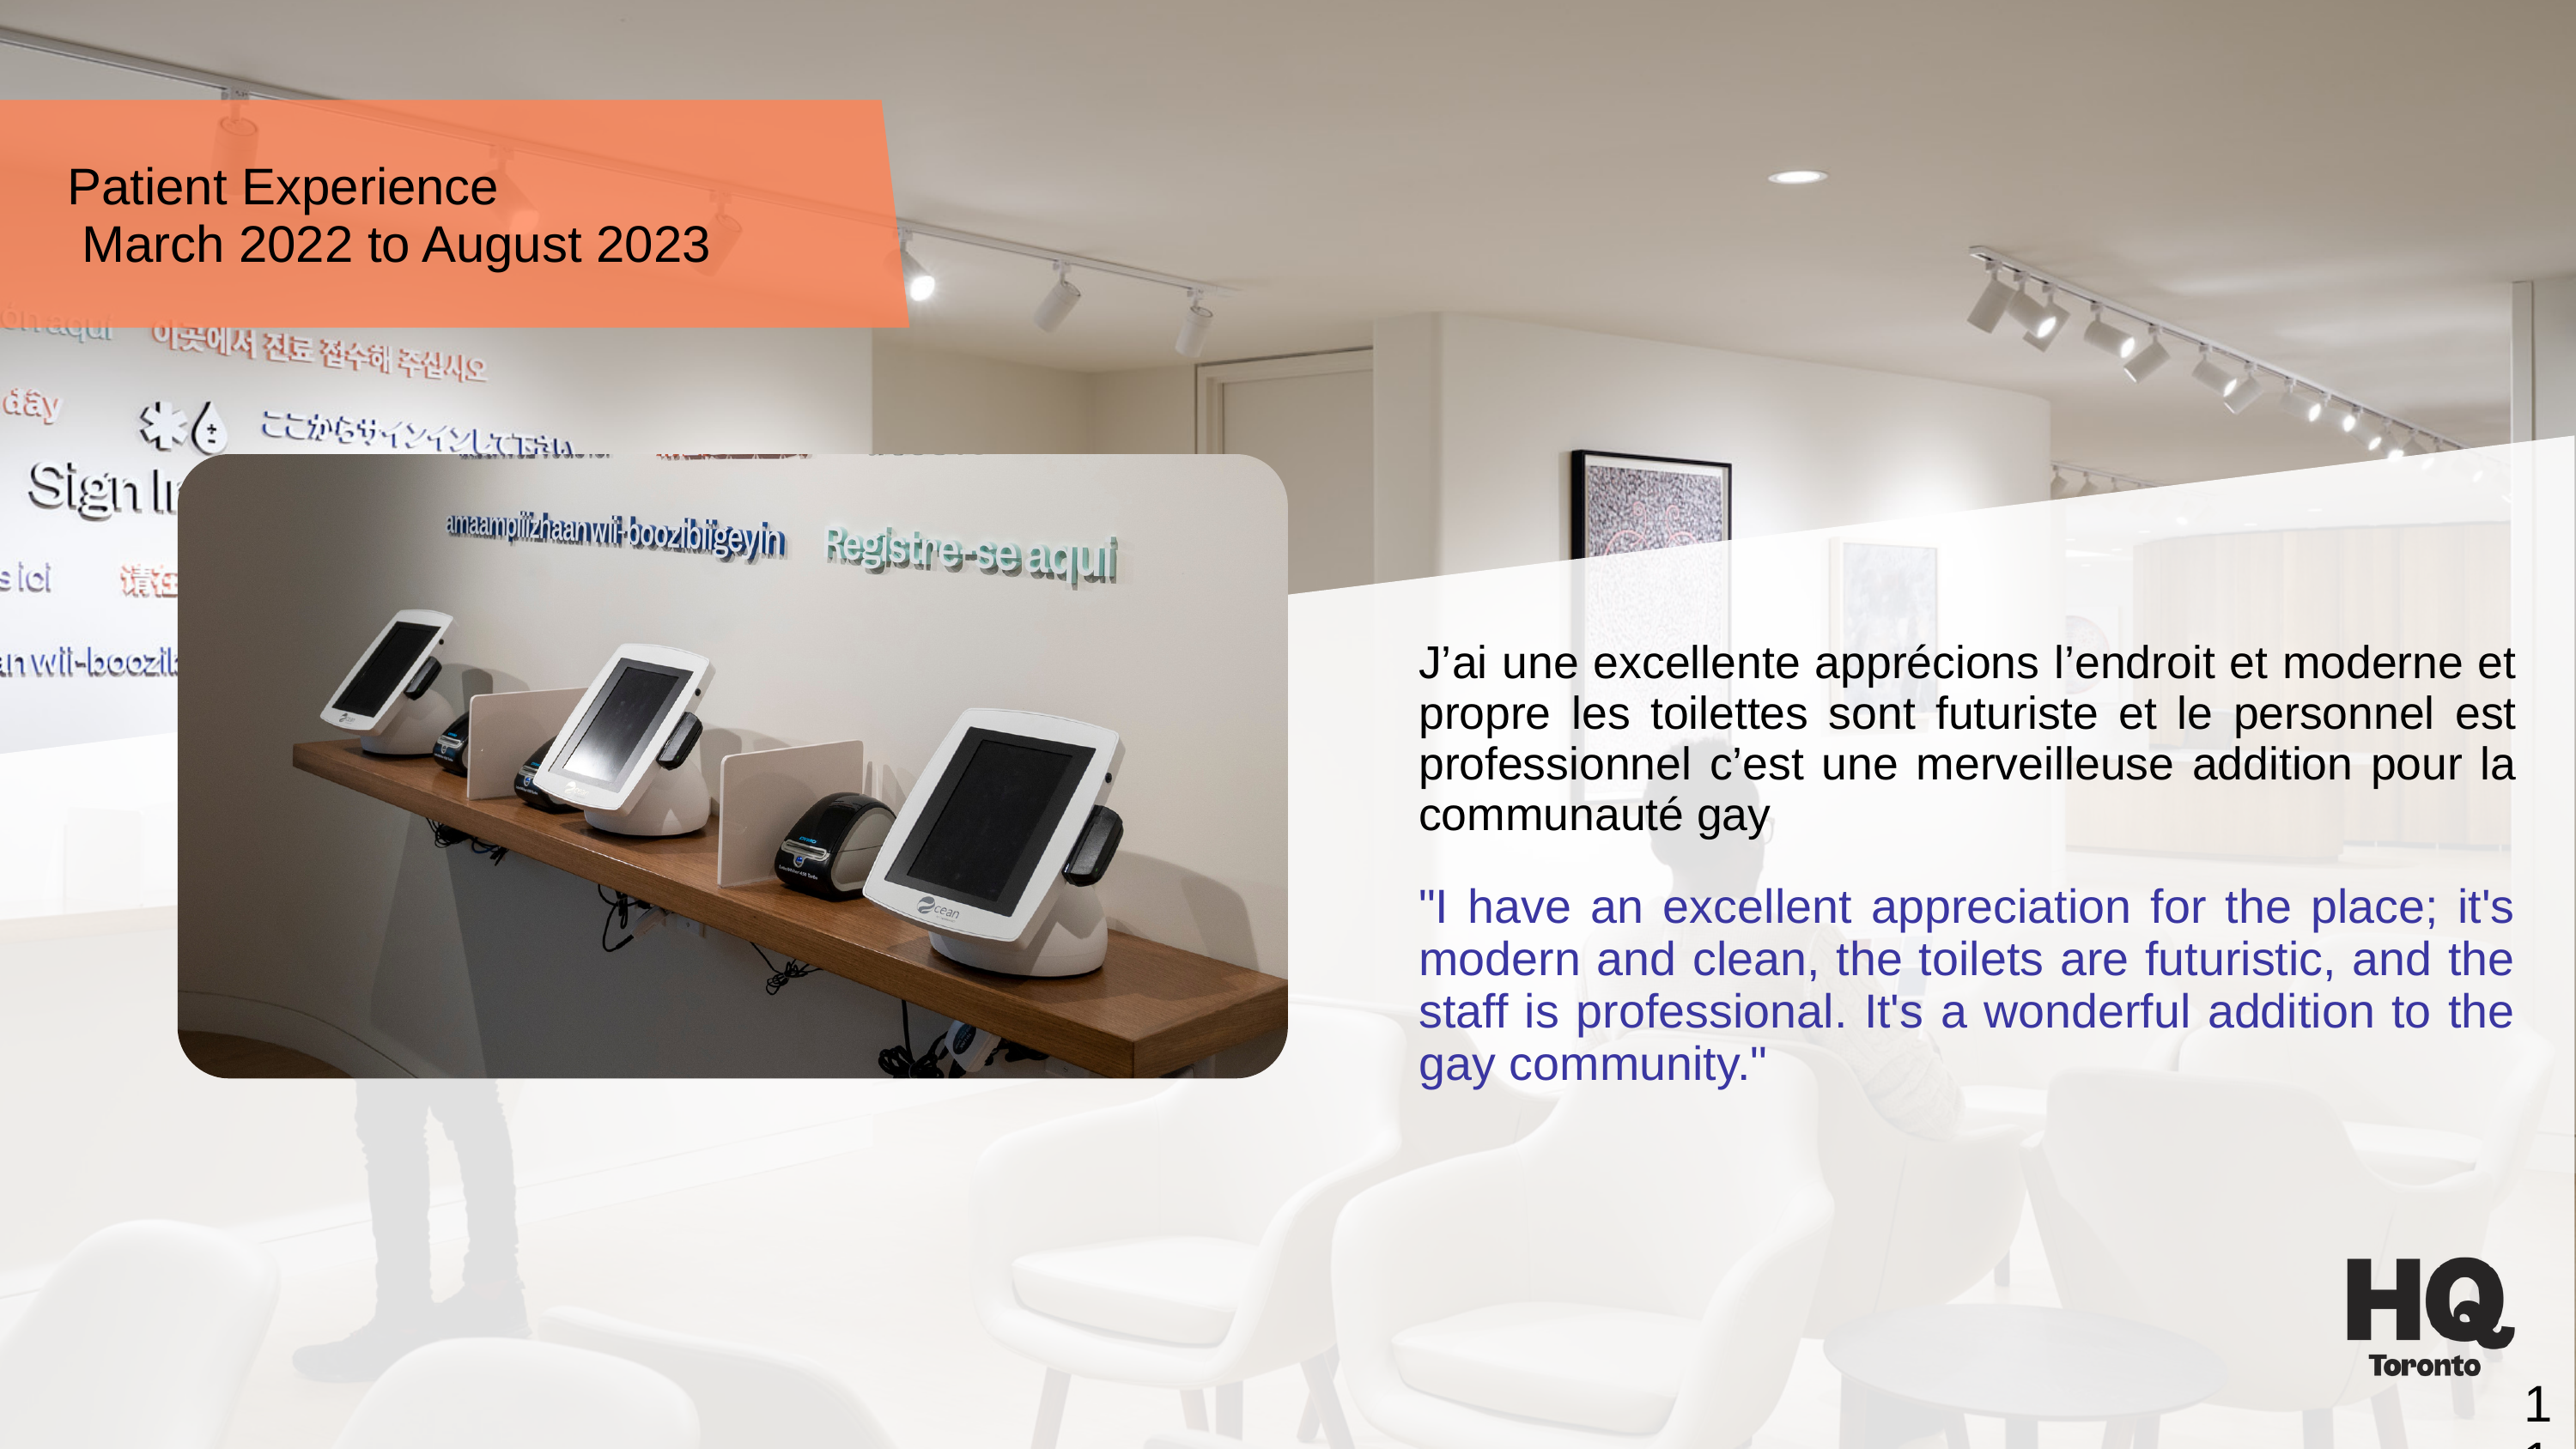

Patient Experience
 March 2022 to August 2023

J’ai une excellente apprécions l’endroit et moderne et propre les toilettes sont futuriste et le personnel est professionnel c’est une merveilleuse addition pour la communauté gay

"I have an excellent appreciation for the place; it's modern and clean, the toilets are futuristic, and the staff is professional. It's a wonderful addition to the gay community."

11